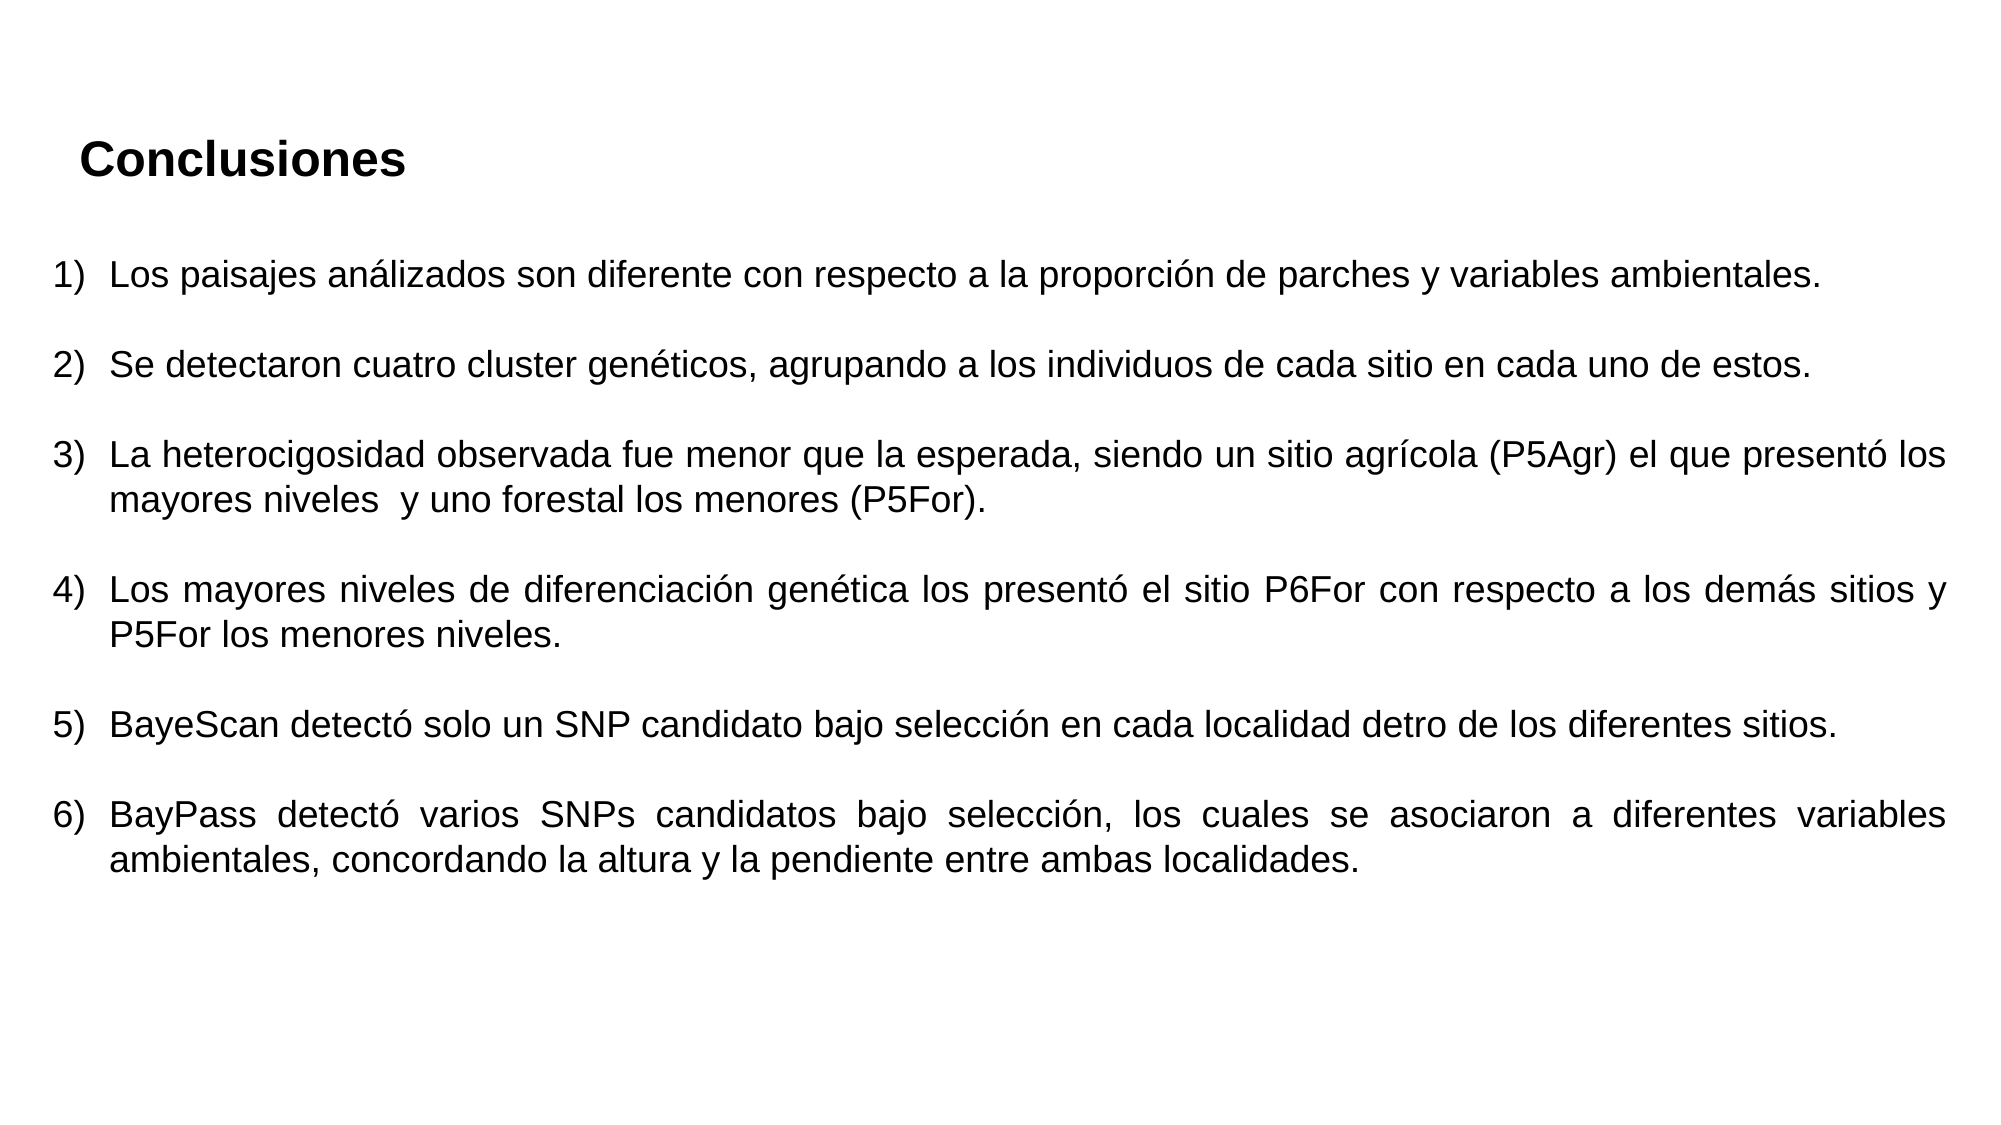

Conclusiones
Los paisajes análizados son diferente con respecto a la proporción de parches y variables ambientales.

Se detectaron cuatro cluster genéticos, agrupando a los individuos de cada sitio en cada uno de estos.

La heterocigosidad observada fue menor que la esperada, siendo un sitio agrícola (P5Agr) el que presentó los mayores niveles  y uno forestal los menores (P5For).

Los mayores niveles de diferenciación genética los presentó el sitio P6For con respecto a los demás sitios y P5For los menores niveles.

BayeScan detectó solo un SNP candidato bajo selección en cada localidad detro de los diferentes sitios.

BayPass detectó varios SNPs candidatos bajo selección, los cuales se asociaron a diferentes variables ambientales, concordando la altura y la pendiente entre ambas localidades.